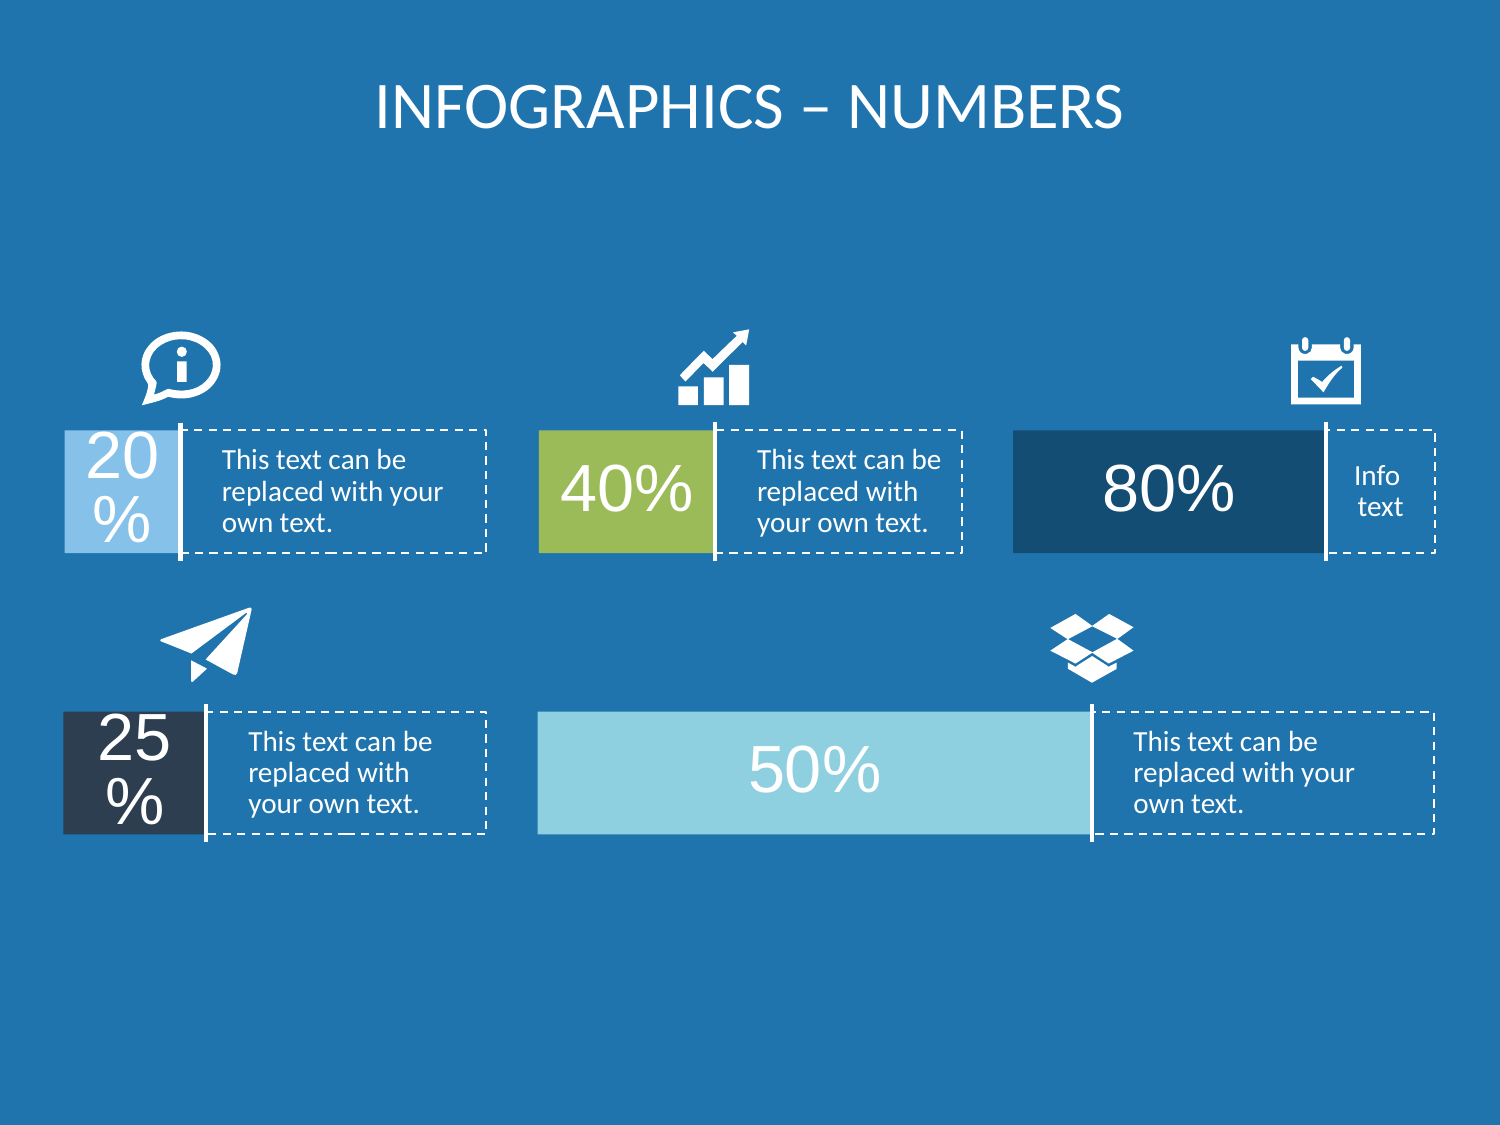

# Infographics – Numbers

40%
This text can be replaced with your own text.

20%
This text can be replaced with your own text.

80%
Info
text

25%
This text can be replaced with your own text.

50%
This text can be replaced with your
own text.